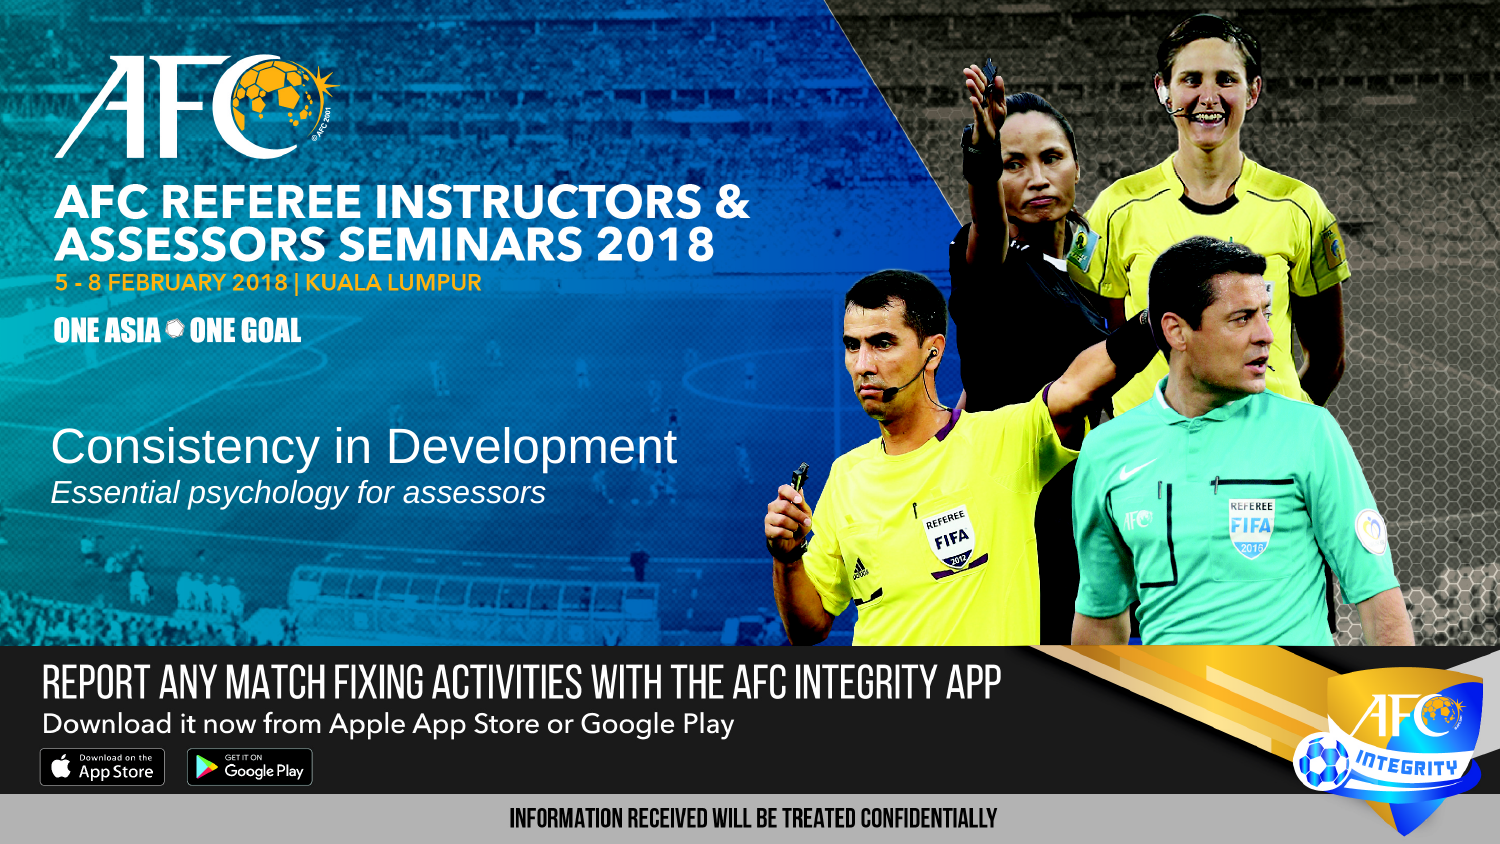

# Consistency in Development Essential psychology for assessors